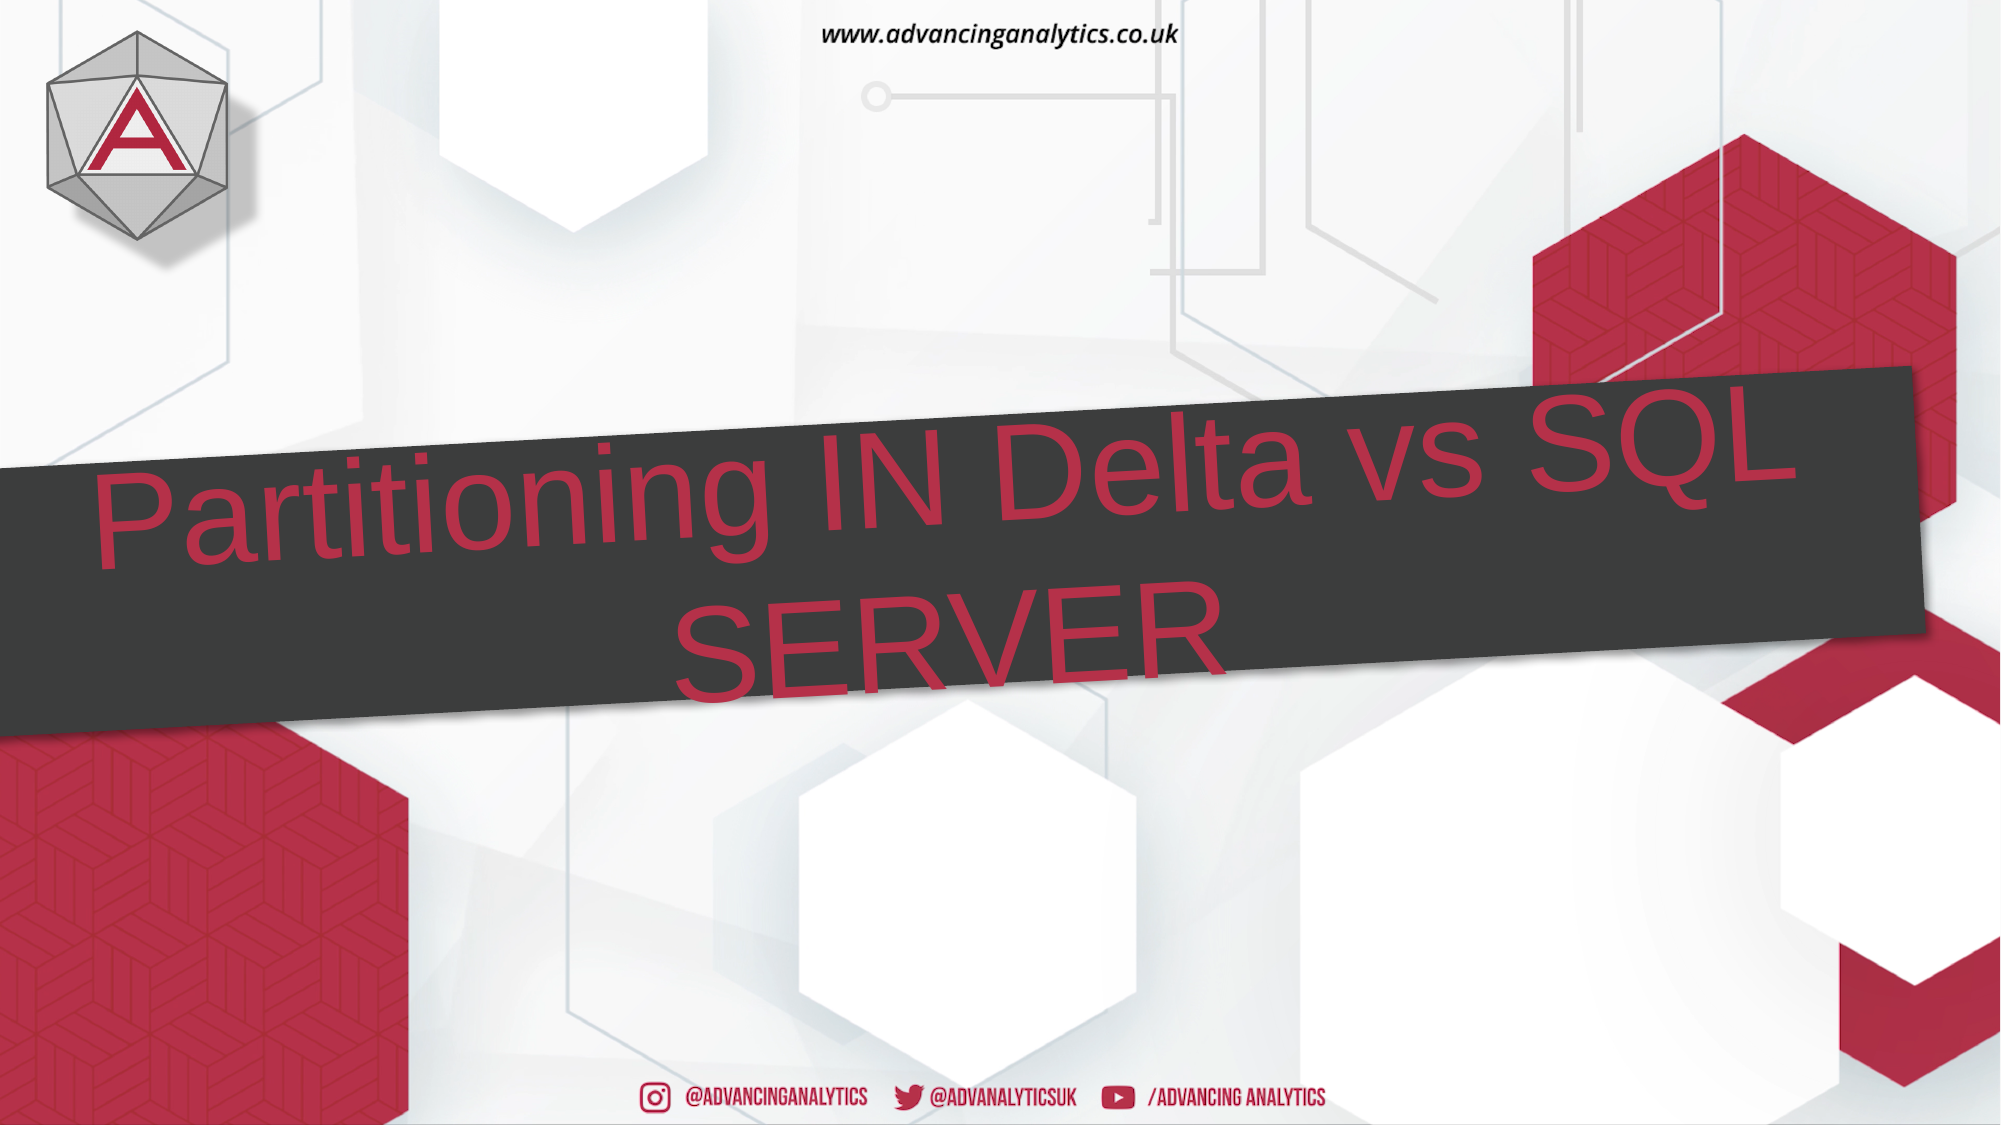

# Partitioning IN Delta vs SQL SERVER